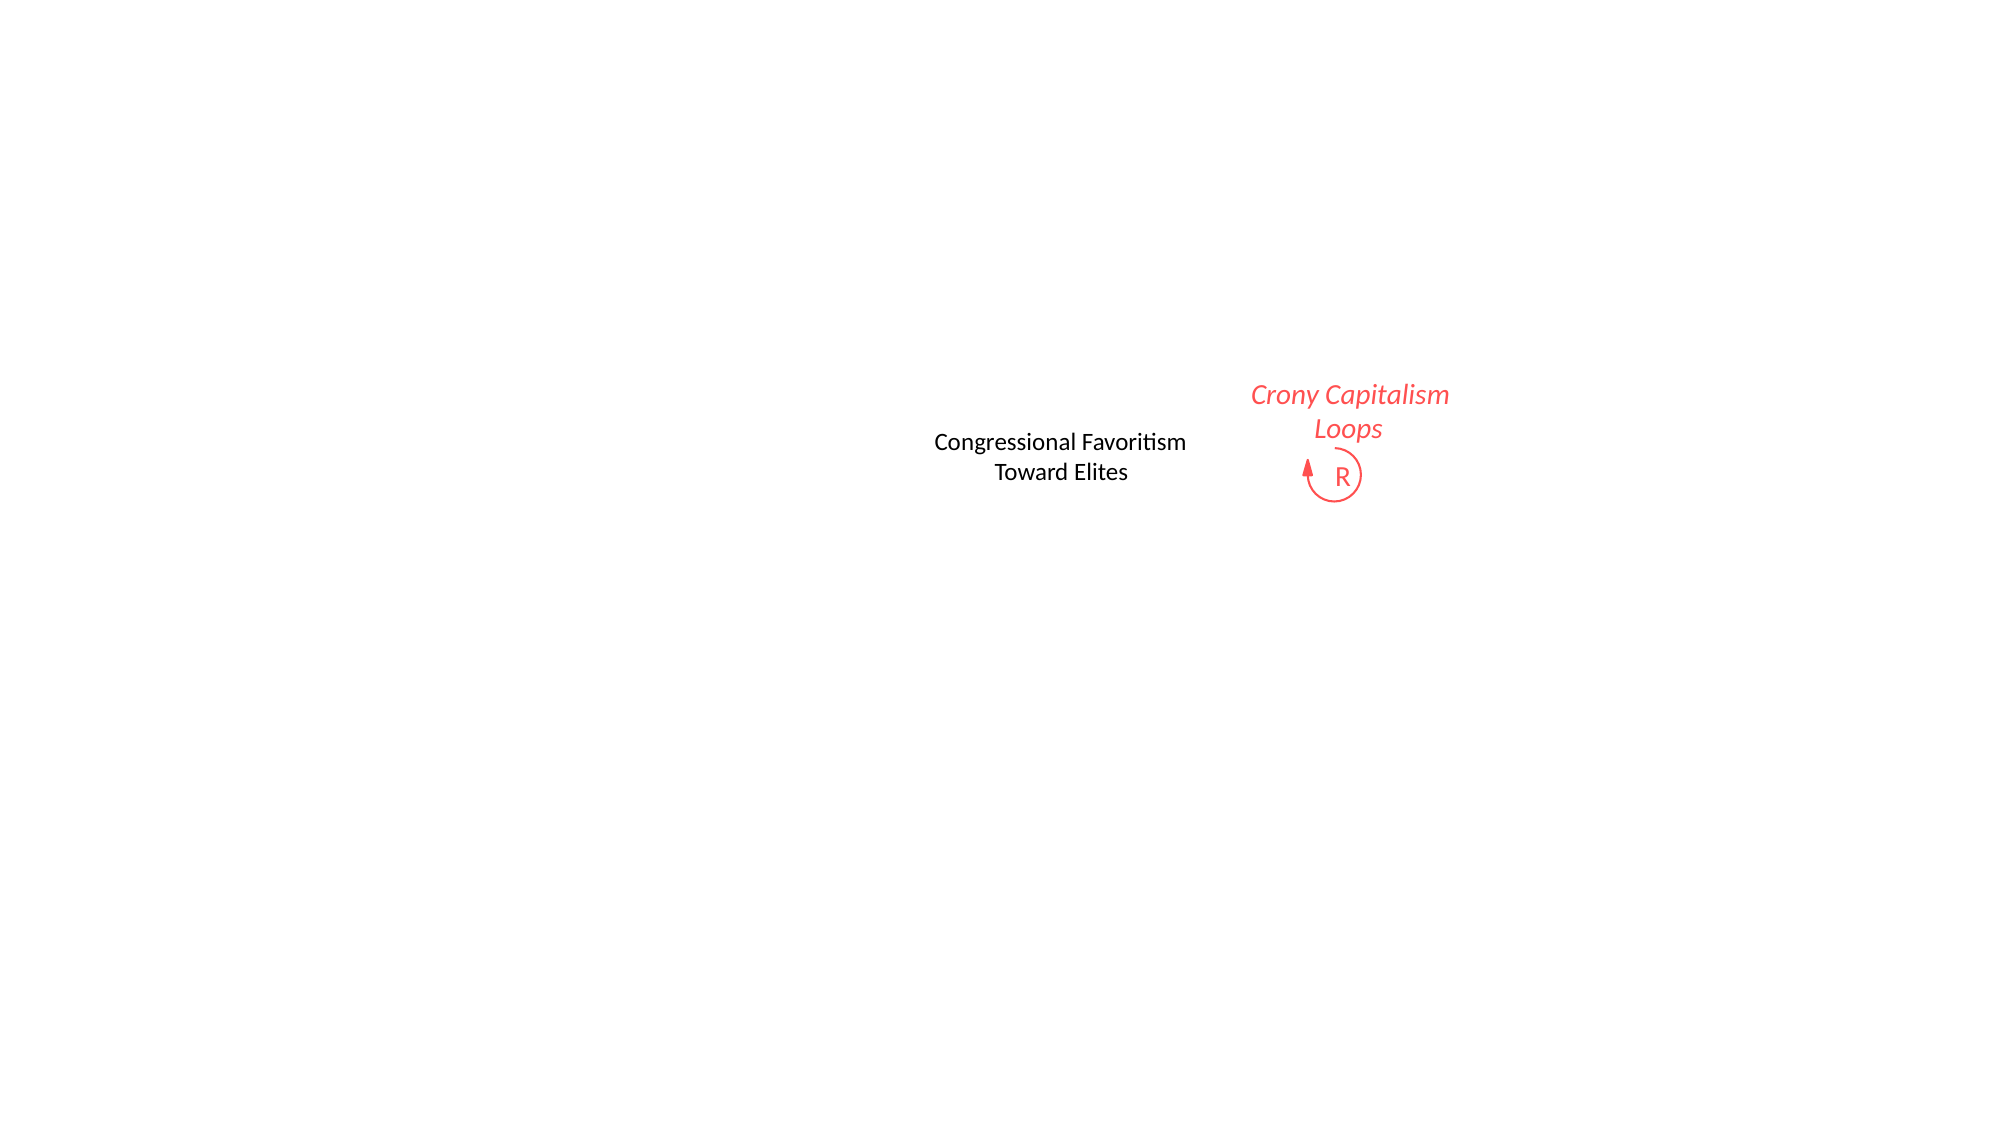

Crony Capitalism
Loops
Congressional Favoritism

Toward Elites
R